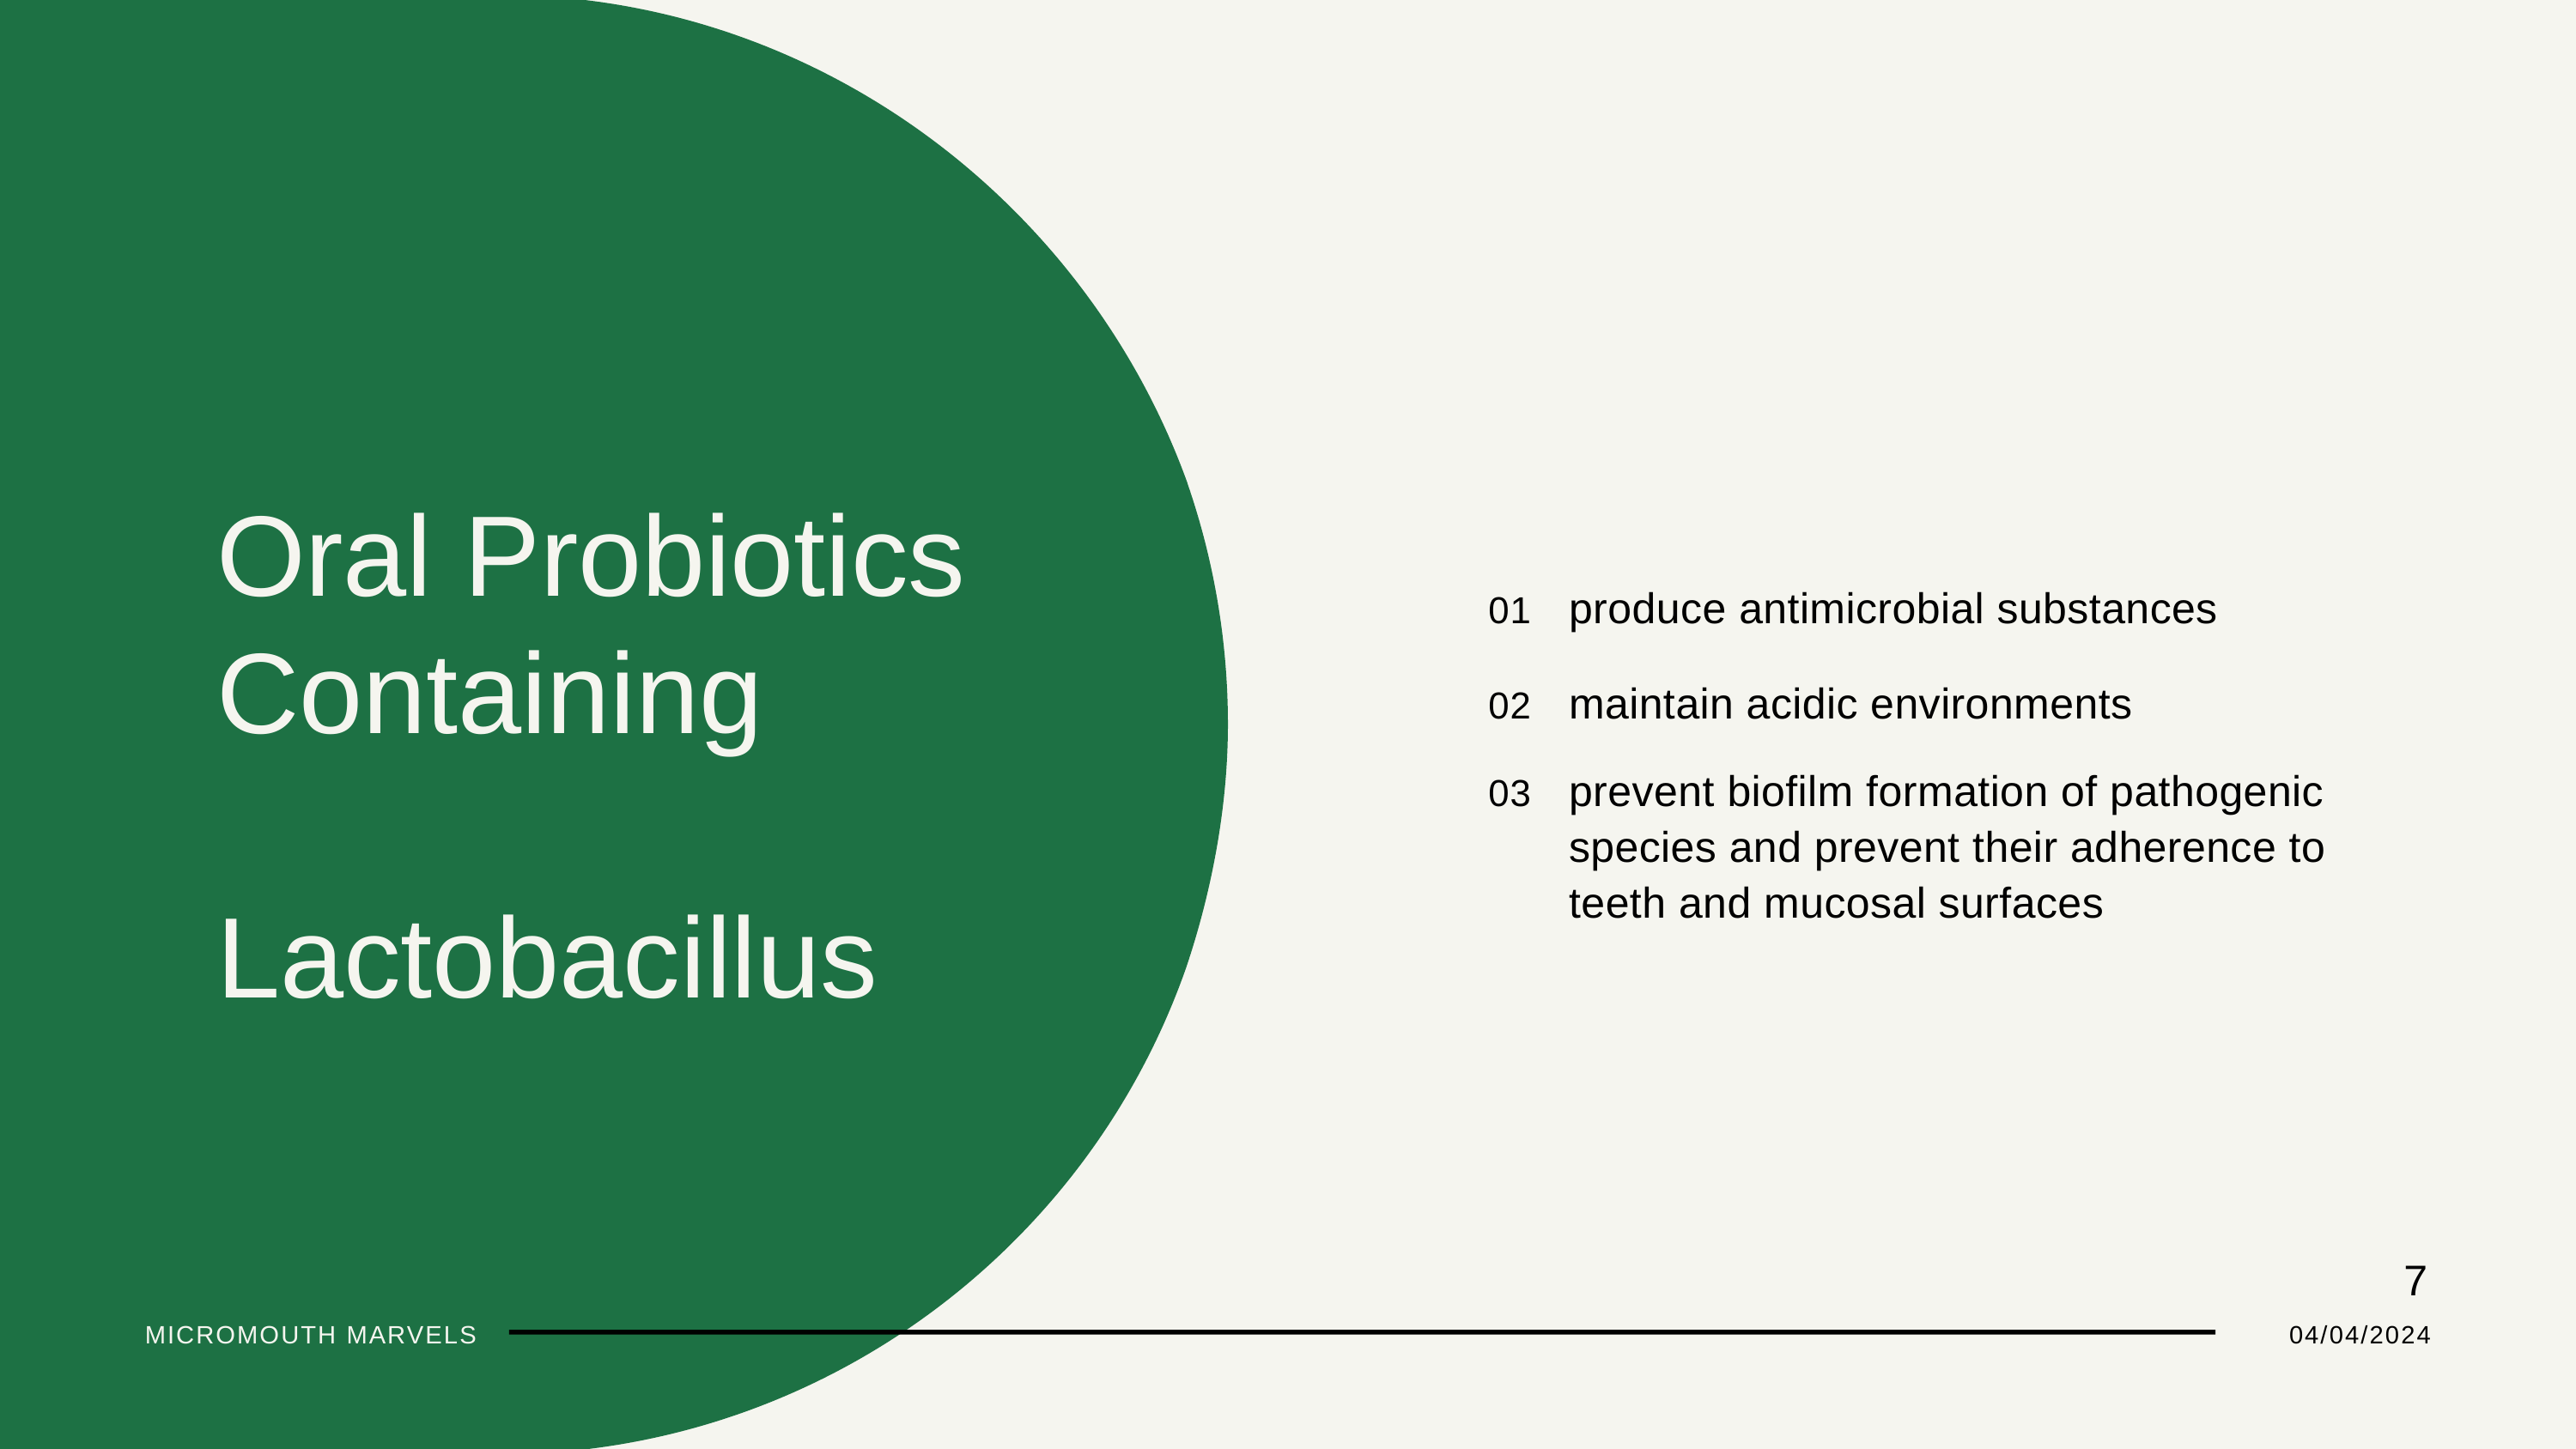

Oral Probiotics Containing
produce antimicrobial substances
01
maintain acidic environments
02
prevent biofilm formation of pathogenic species and prevent their adherence to teeth and mucosal surfaces
03
Lactobacillus
7

MICROMOUTH MARVELS
04/04/2024